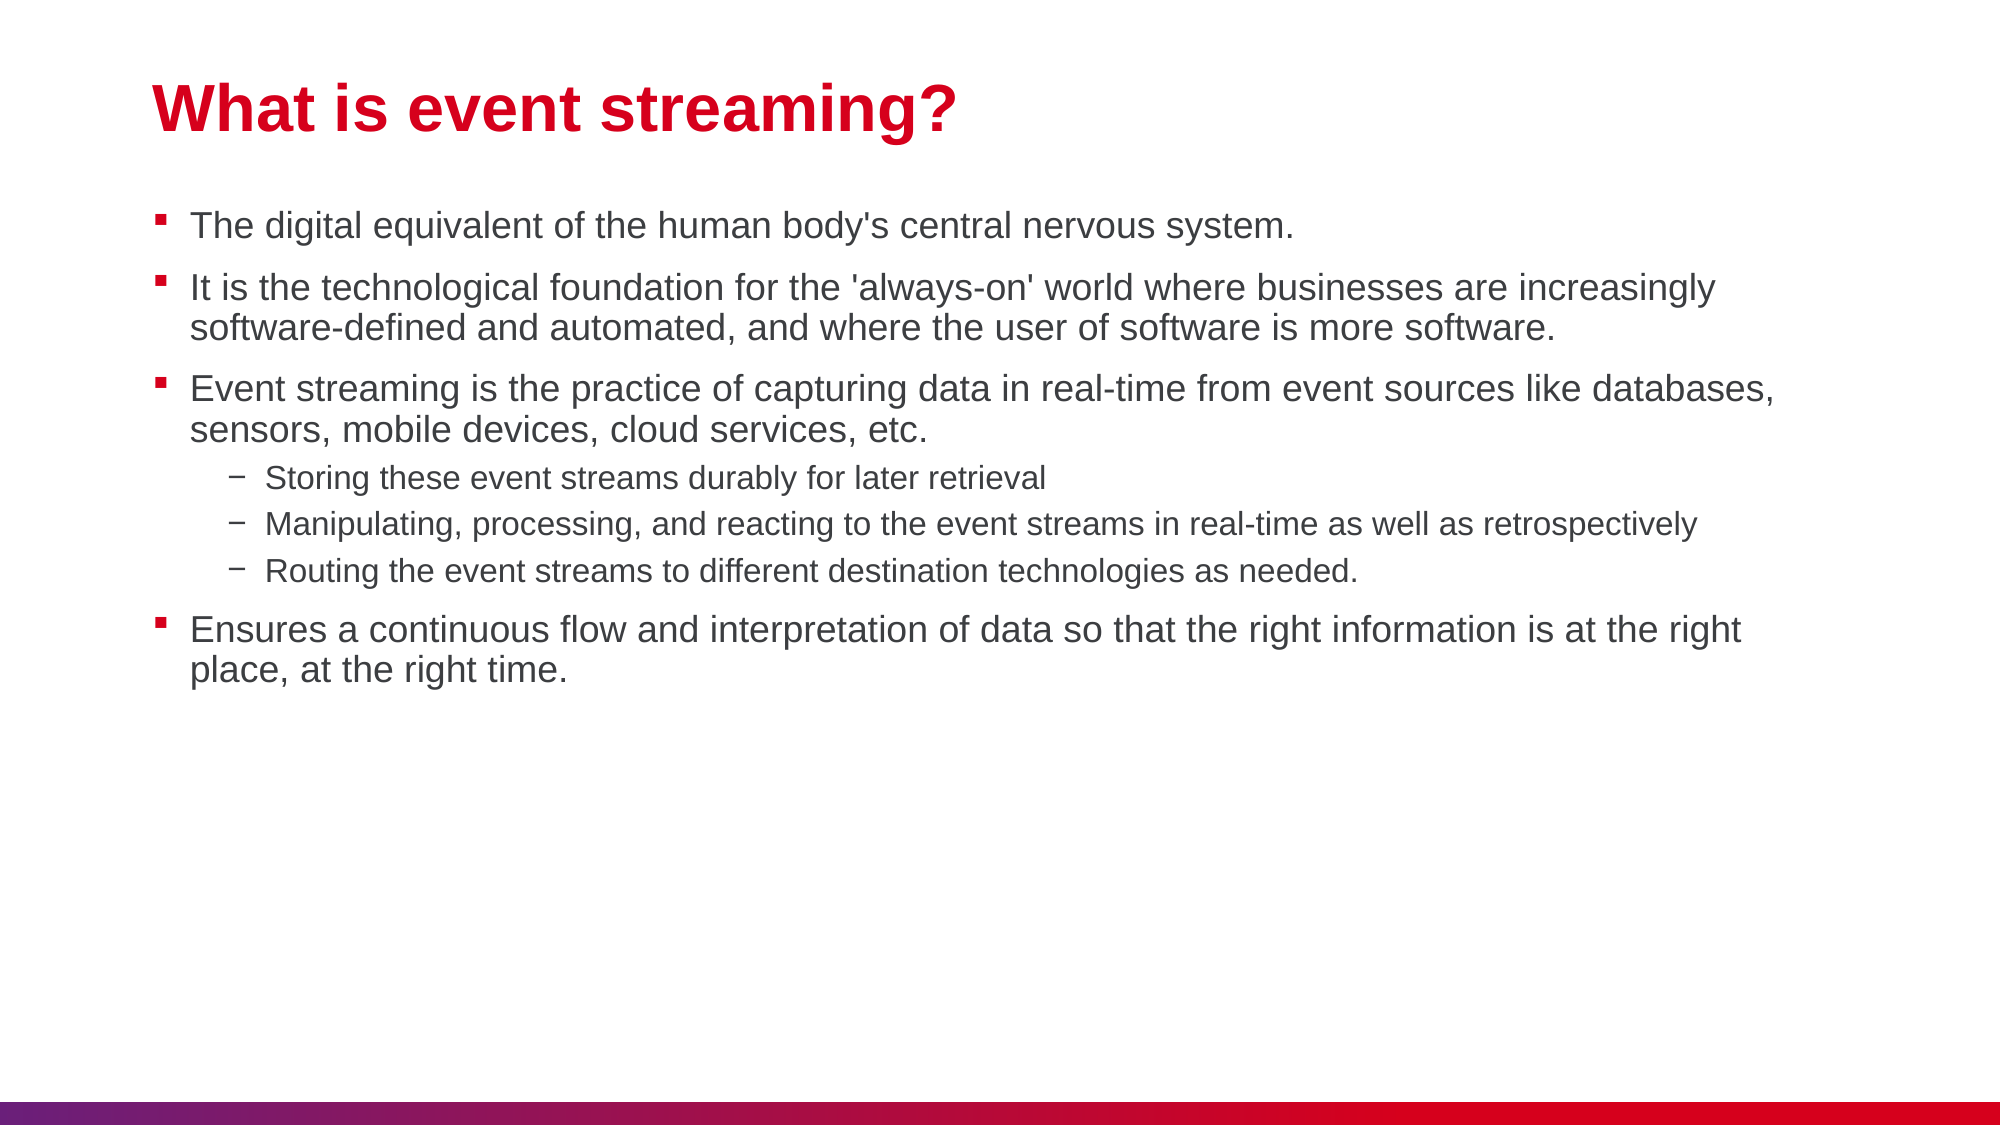

# What is event streaming?
The digital equivalent of the human body's central nervous system.
It is the technological foundation for the 'always-on' world where businesses are increasingly software-defined and automated, and where the user of software is more software.
Event streaming is the practice of capturing data in real-time from event sources like databases, sensors, mobile devices, cloud services, etc.
Storing these event streams durably for later retrieval
Manipulating, processing, and reacting to the event streams in real-time as well as retrospectively
Routing the event streams to different destination technologies as needed.
Ensures a continuous flow and interpretation of data so that the right information is at the right place, at the right time.